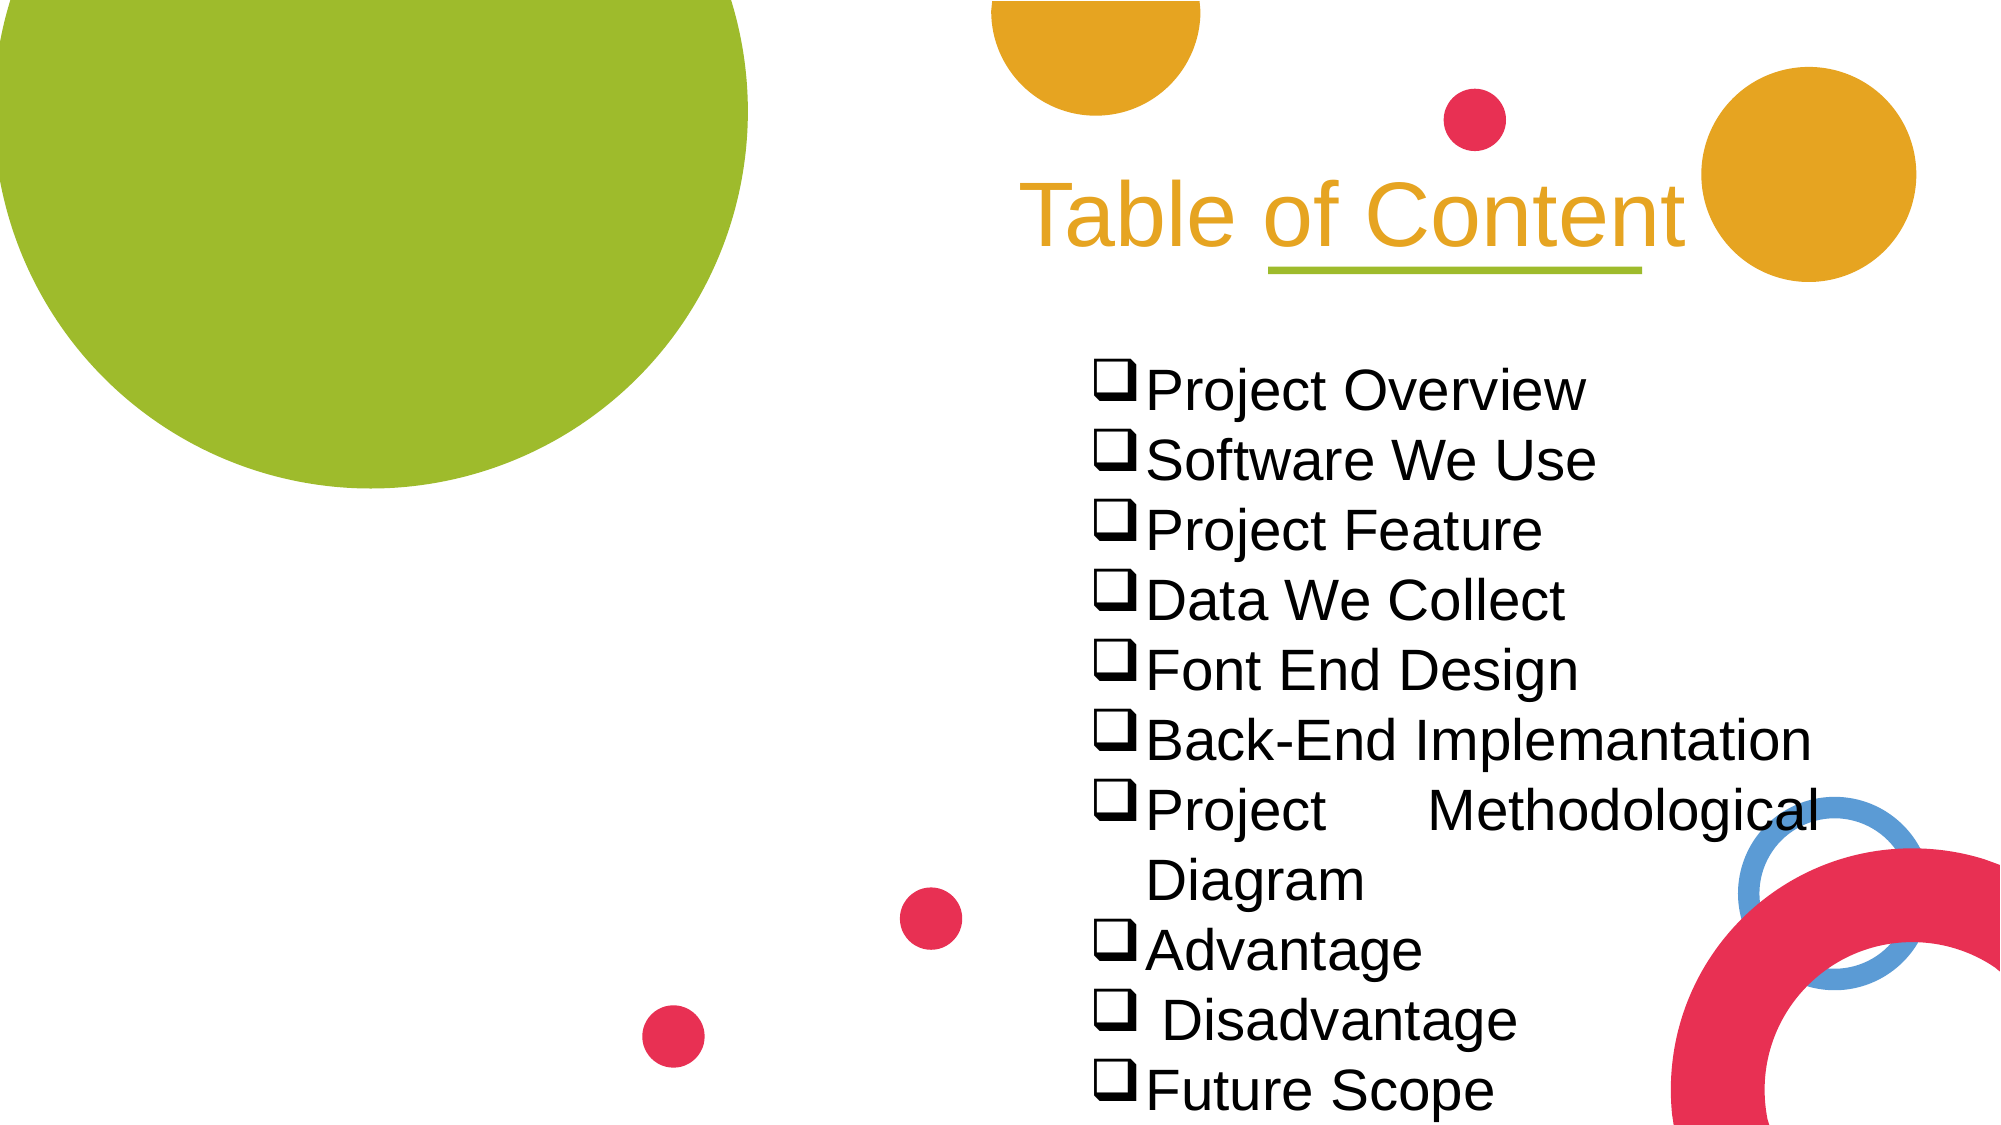

Table of Content

Project Overview
Software We Use
Project Feature
Data We Collect
Font End Design
Back-End Implemantation
Project Methodological Diagram
Advantage
 Disadvantage
Future Scope